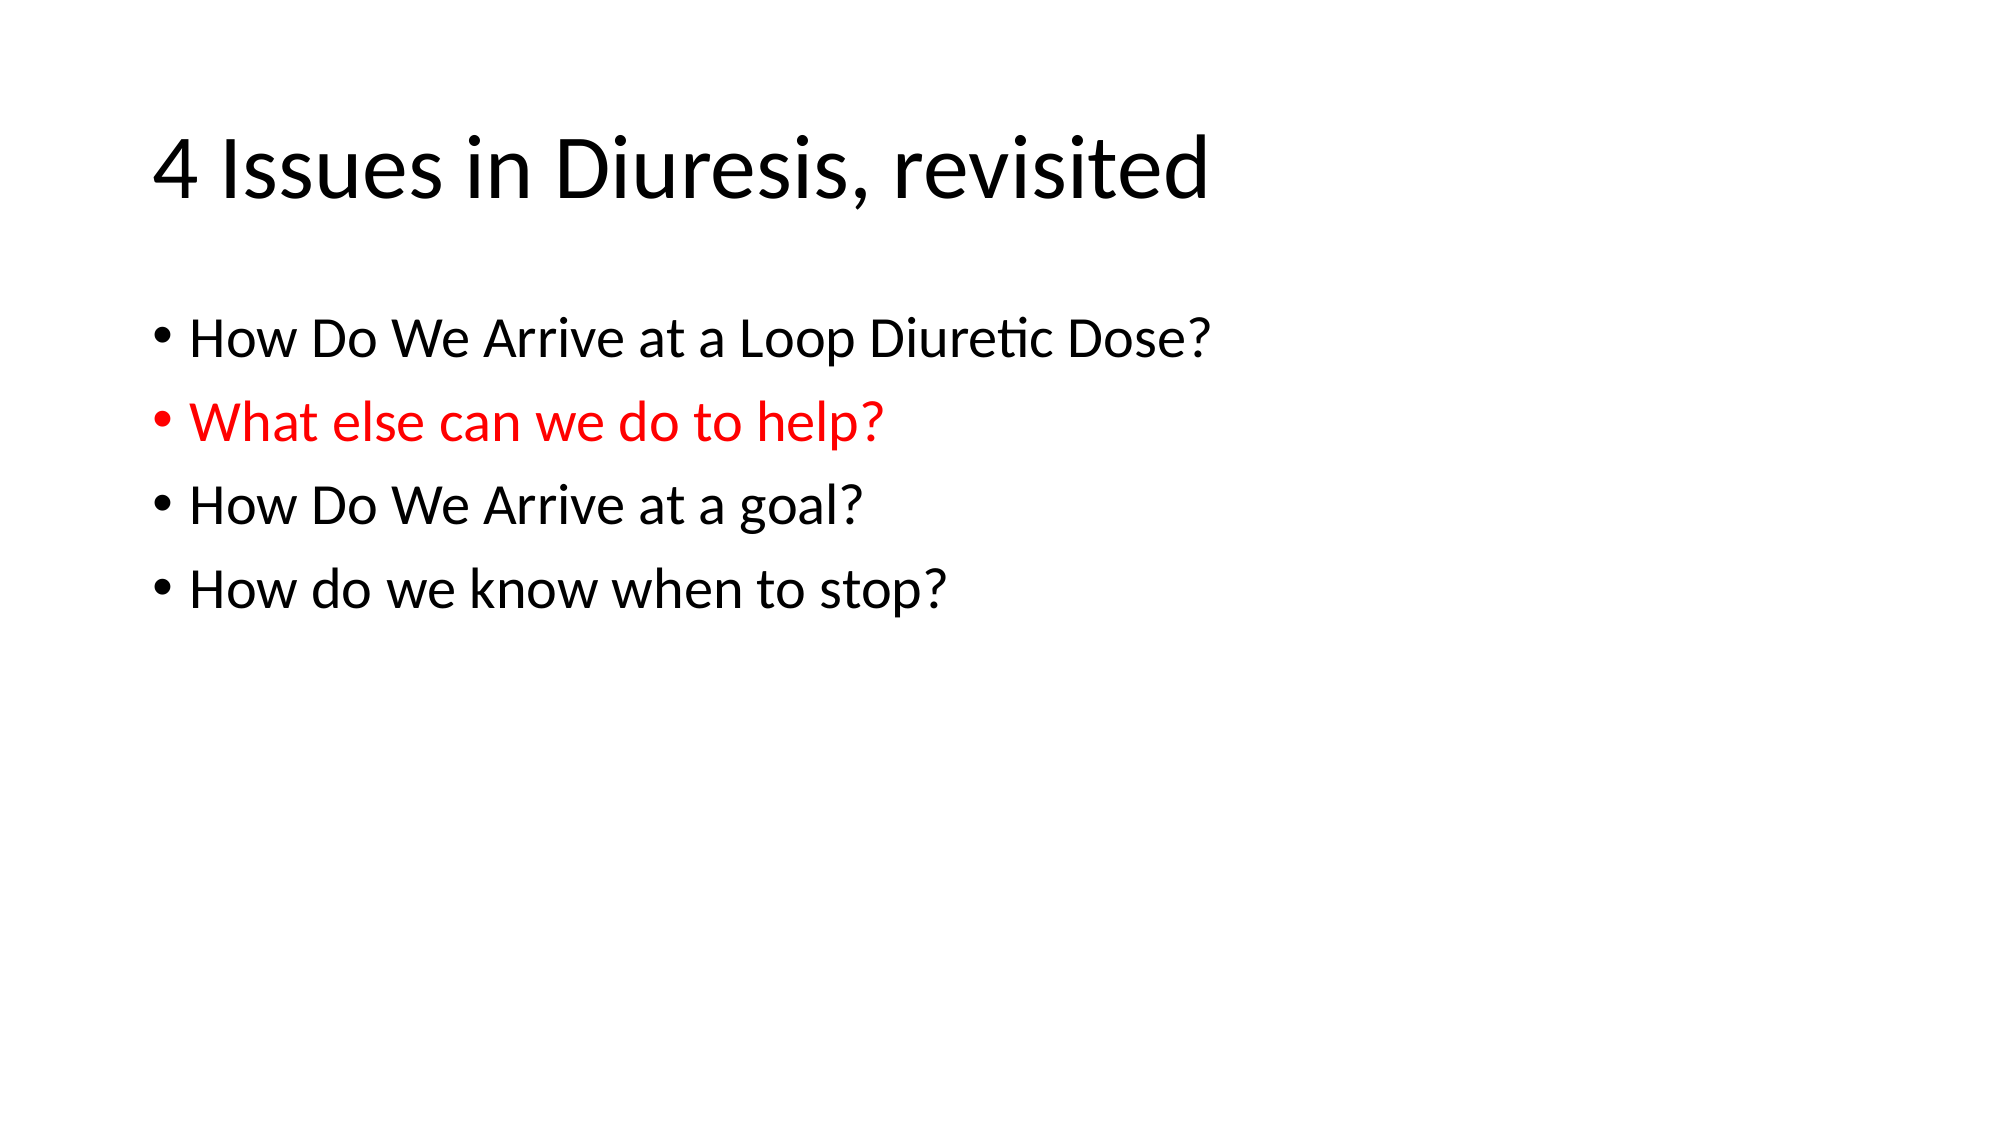

# 4 Issues in Diuresis, revisited
How Do We Arrive at a Loop Diuretic Dose?
What else can we do to help?
How Do We Arrive at a goal?
How do we know when to stop?